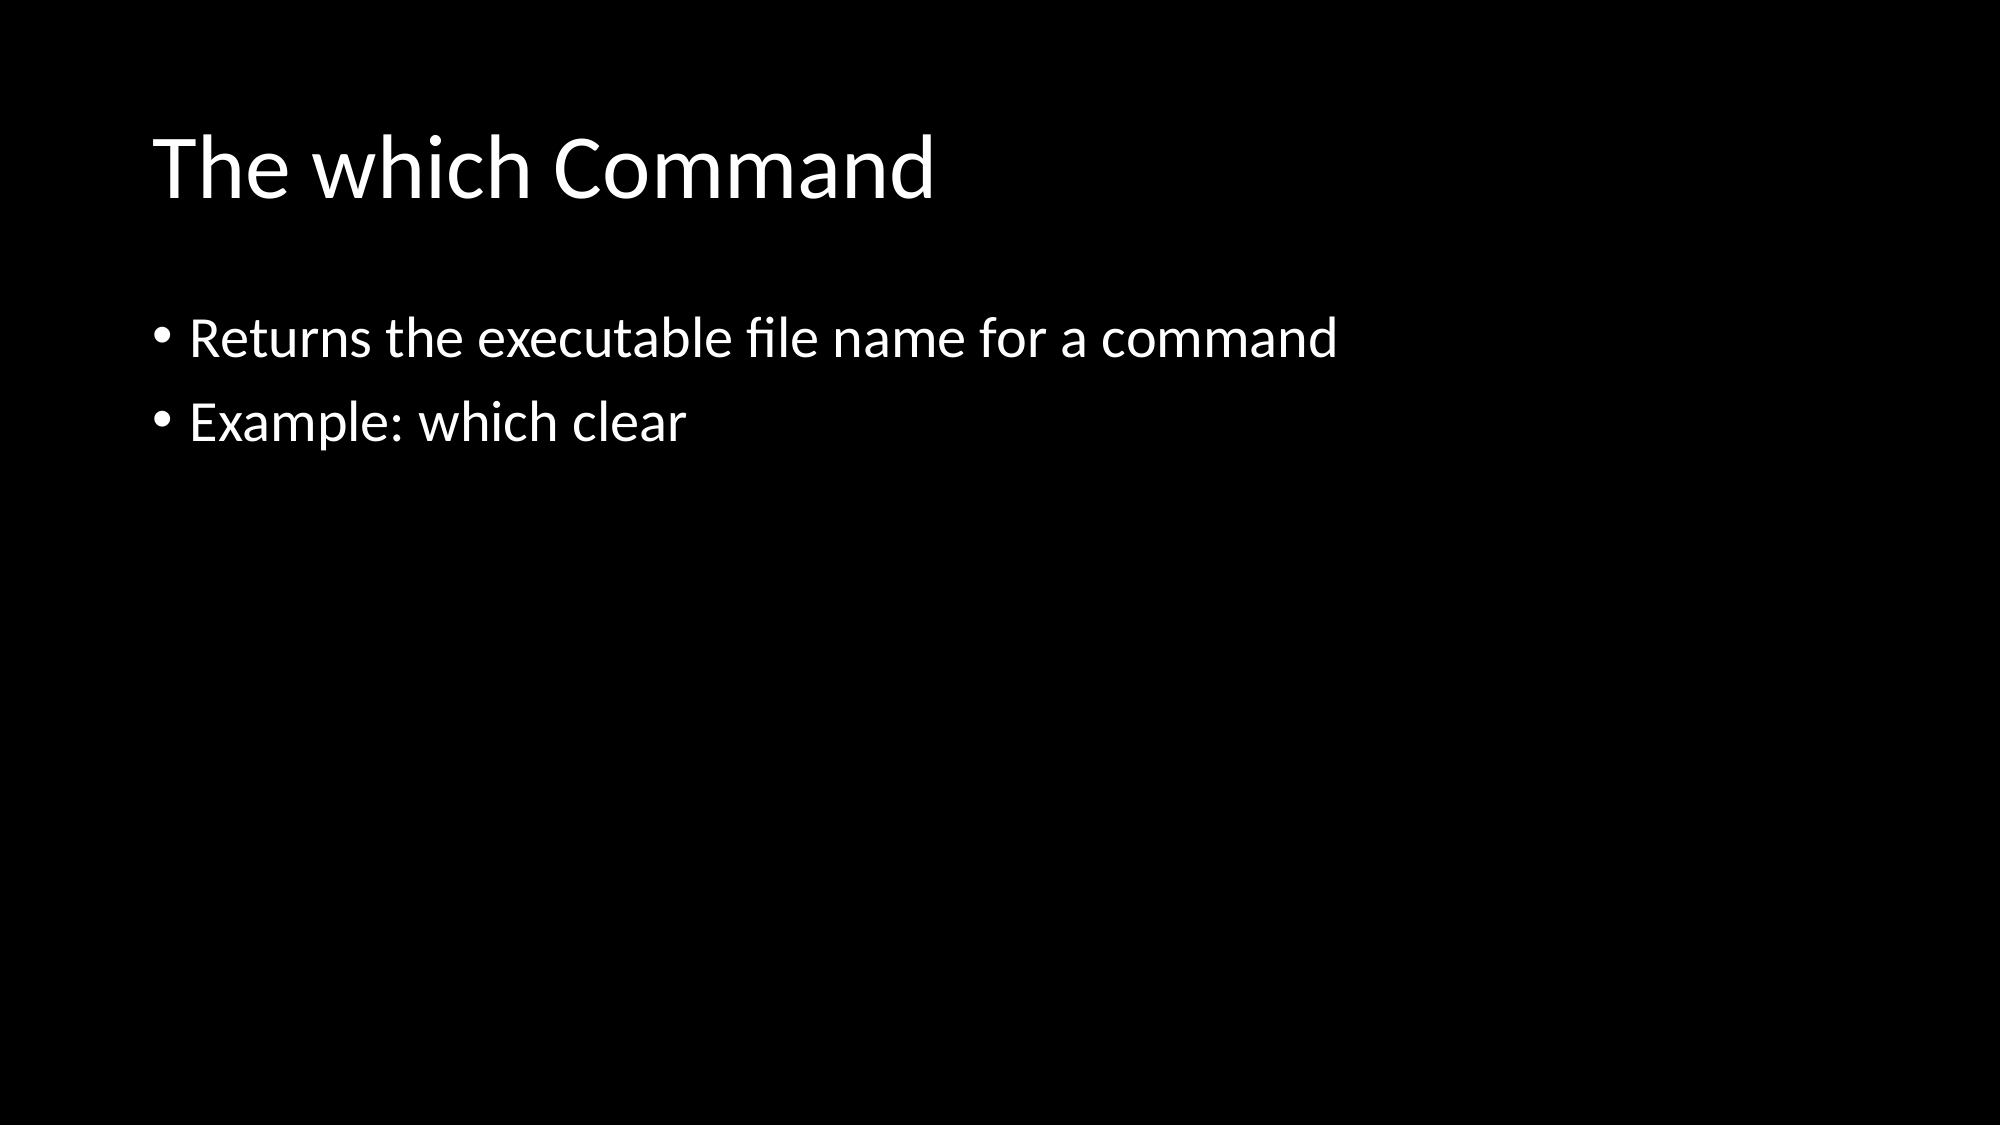

# The which Command
Returns the executable file name for a command
Example: which clear